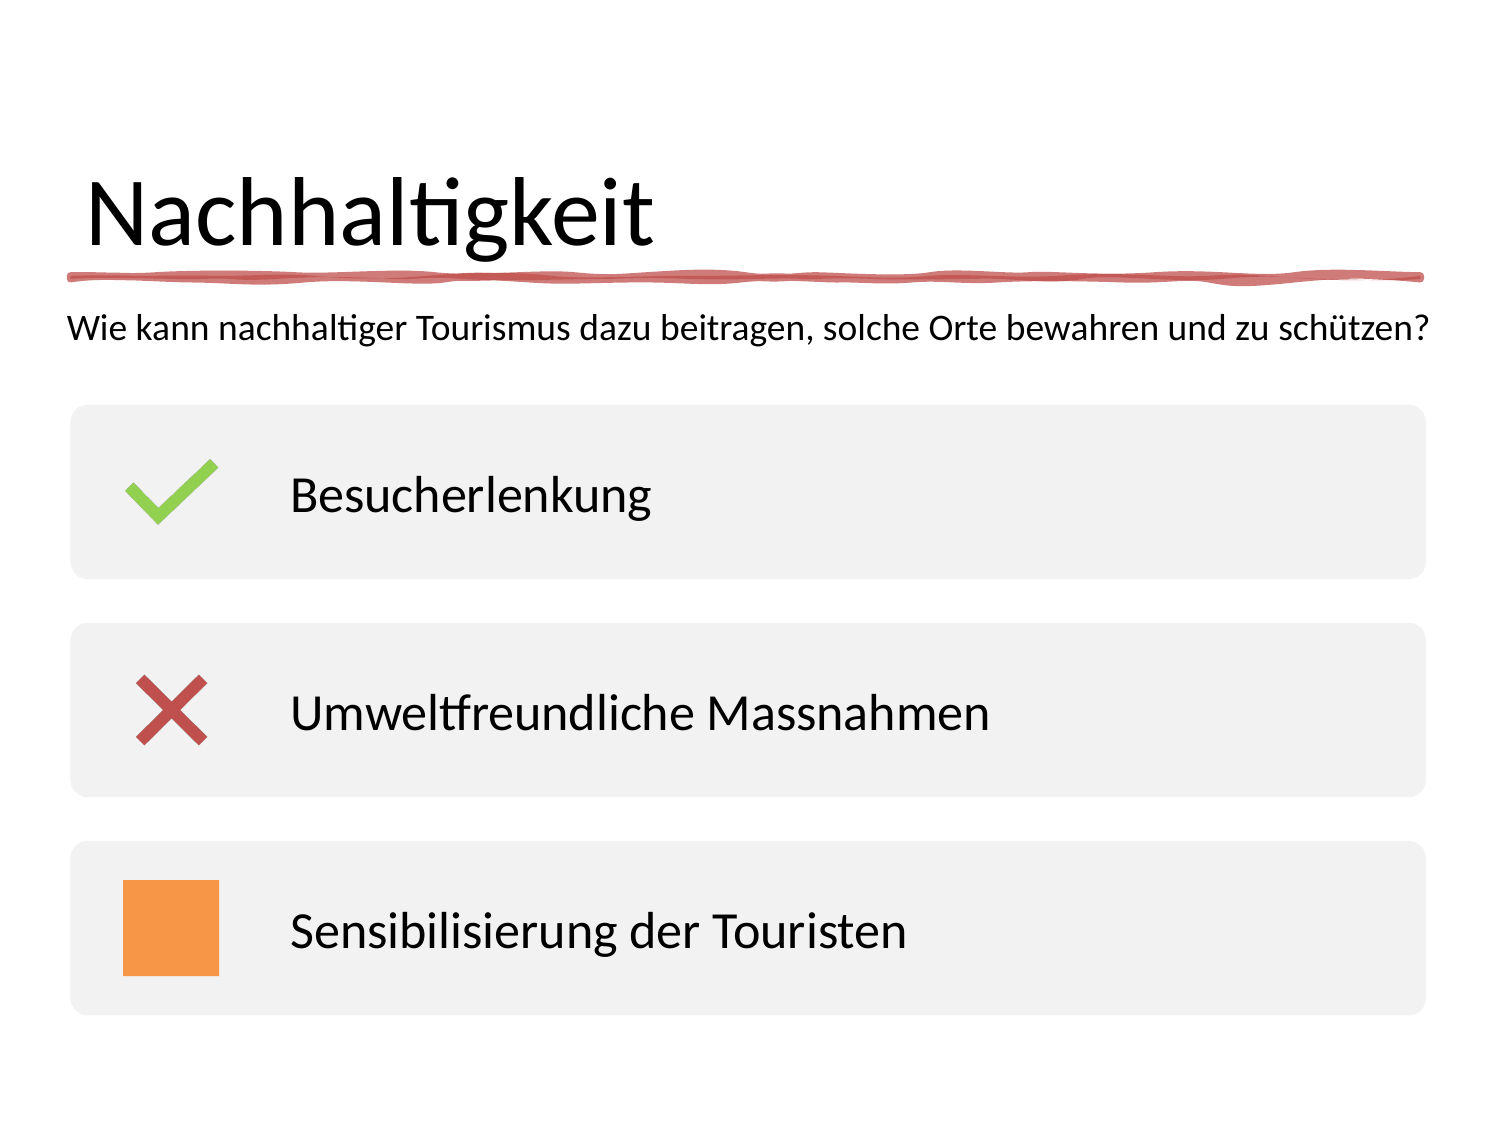

# Nachhaltigkeit

Wie kann nachhaltiger Tourismus dazu beitragen, solche Orte bewahren und zu schützen?
Besucherlenkung
Umweltfreundliche Massnahmen
Sensibilisierung der Touristen